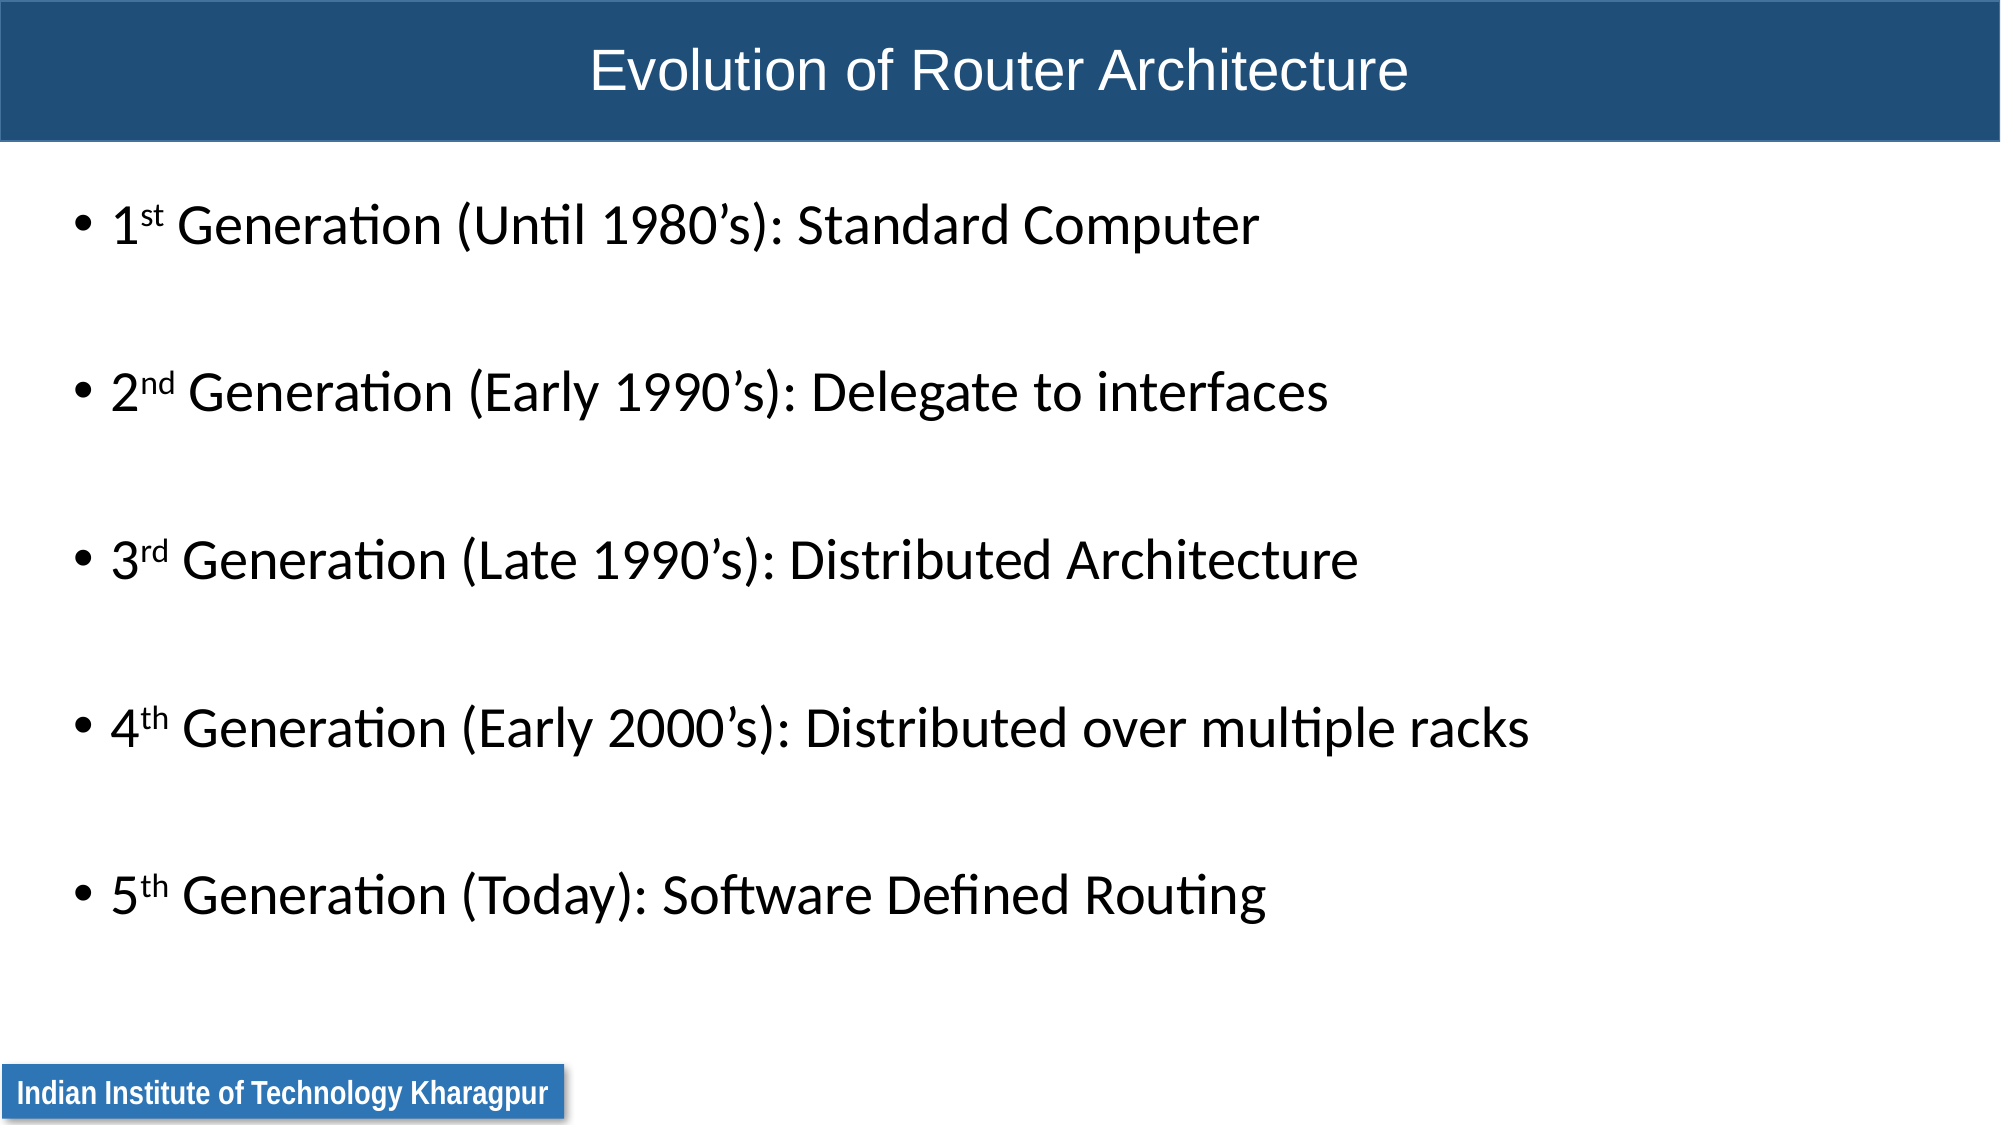

# Evolution of Router Architecture
1st Generation (Until 1980’s): Standard Computer

2nd Generation (Early 1990’s): Delegate to interfaces

3rd Generation (Late 1990’s): Distributed Architecture

4th Generation (Early 2000’s): Distributed over multiple racks

5th Generation (Today): Software Defined Routing